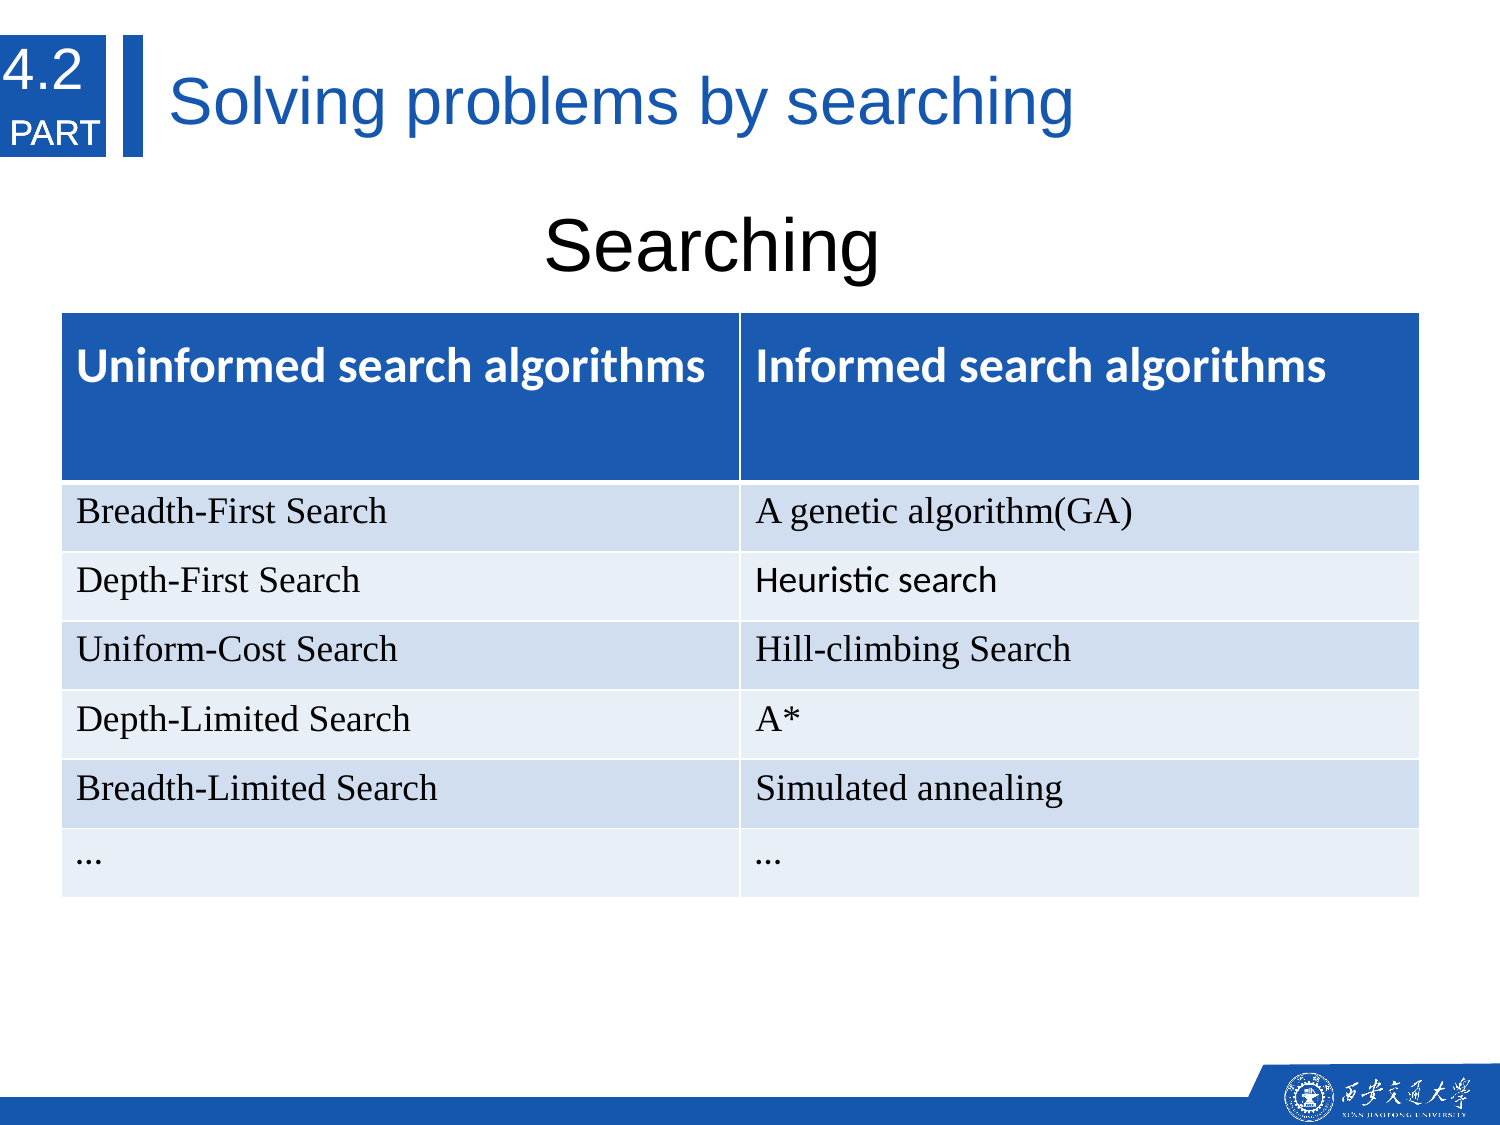

4.2

Solving problems by searching
PART
PART
PART
Searching
| Uninformed search algorithms | Informed search algorithms |
| --- | --- |
| Breadth-First Search | A genetic algorithm(GA) |
| Depth-First Search | Heuristic search |
| Uniform-Cost Search | Hill-climbing Search |
| Depth-Limited Search | A\* |
| Breadth-Limited Search | Simulated annealing |
| … | … |